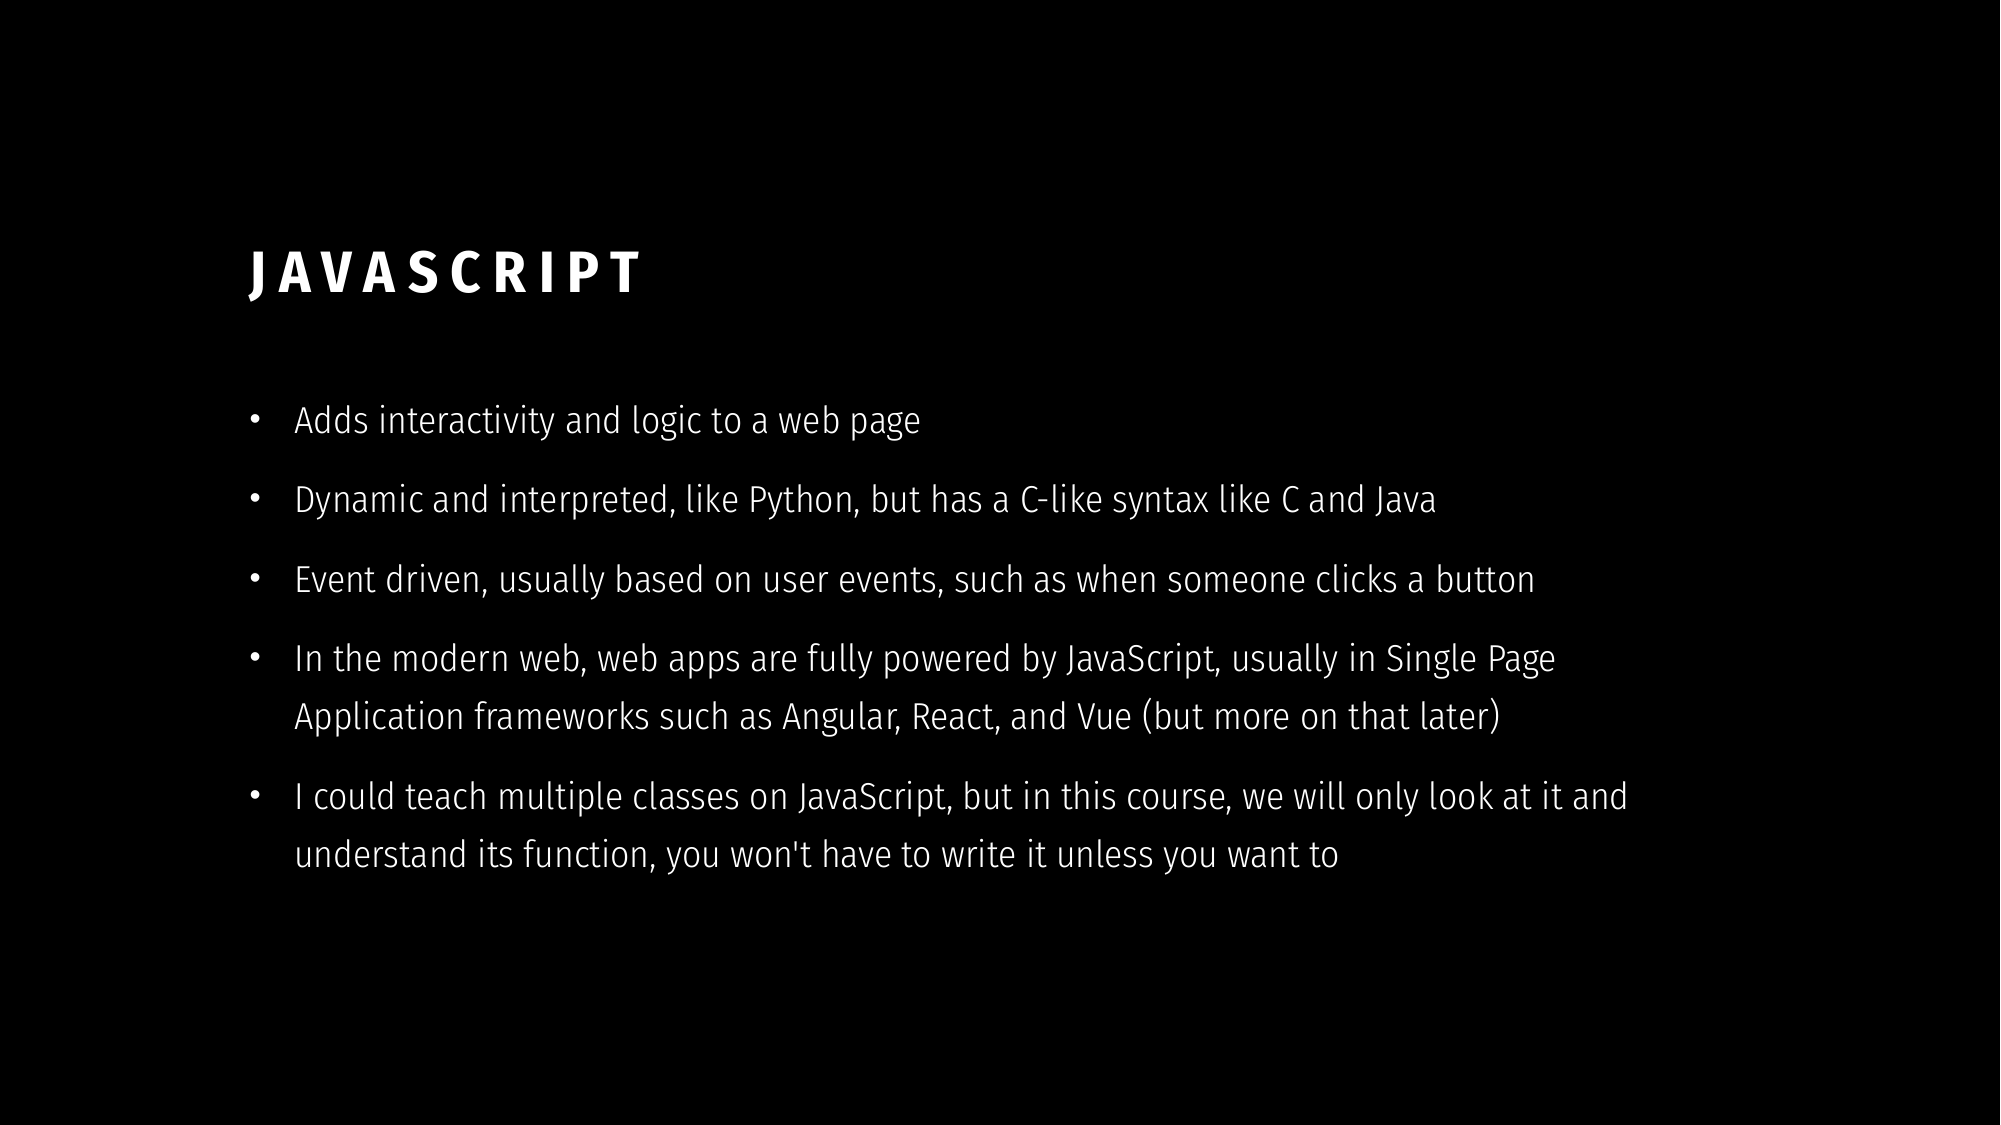

# JavaScript
Adds interactivity and logic to a web page
Dynamic and interpreted, like Python, but has a C-like syntax like C and Java
Event driven, usually based on user events, such as when someone clicks a button
In the modern web, web apps are fully powered by JavaScript, usually in Single Page Application frameworks such as Angular, React, and Vue (but more on that later)
I could teach multiple classes on JavaScript, but in this course, we will only look at it and understand its function, you won't have to write it unless you want to